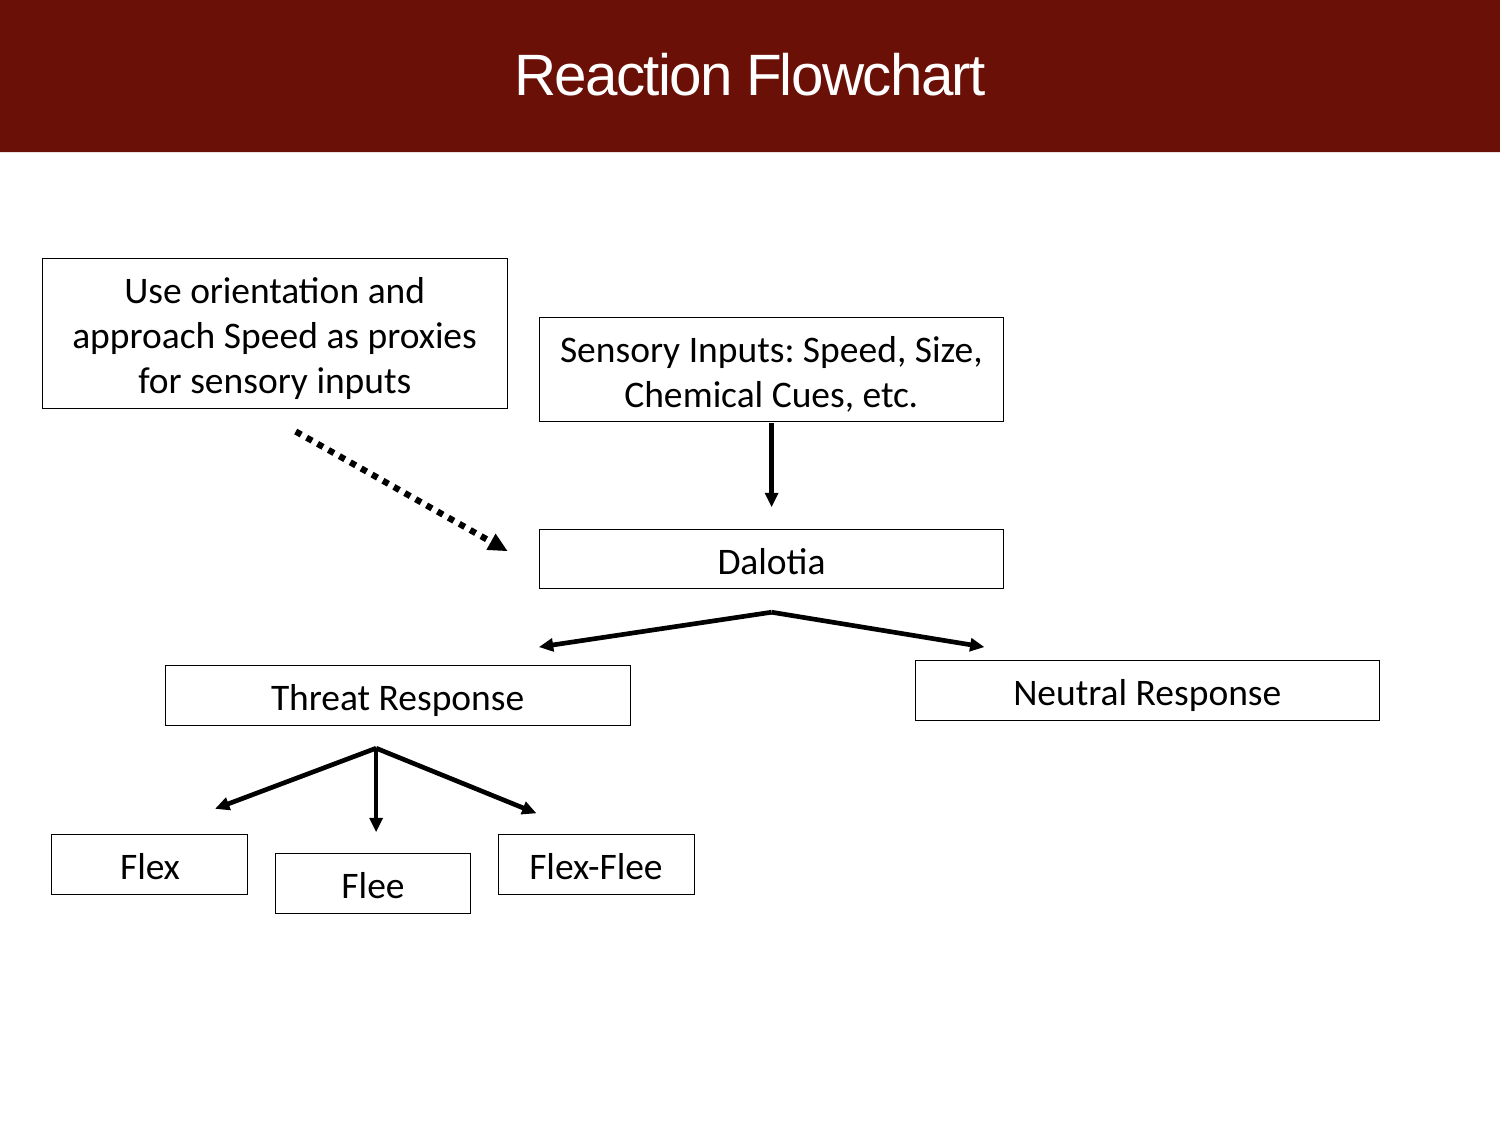

Reaction Flowchart
Use orientation and approach Speed as proxies for sensory inputs
Sensory Inputs: Speed, Size, Chemical Cues, etc.

Dalotia
Neutral Response
Threat Response
Flex-Flee
Flex
Flee